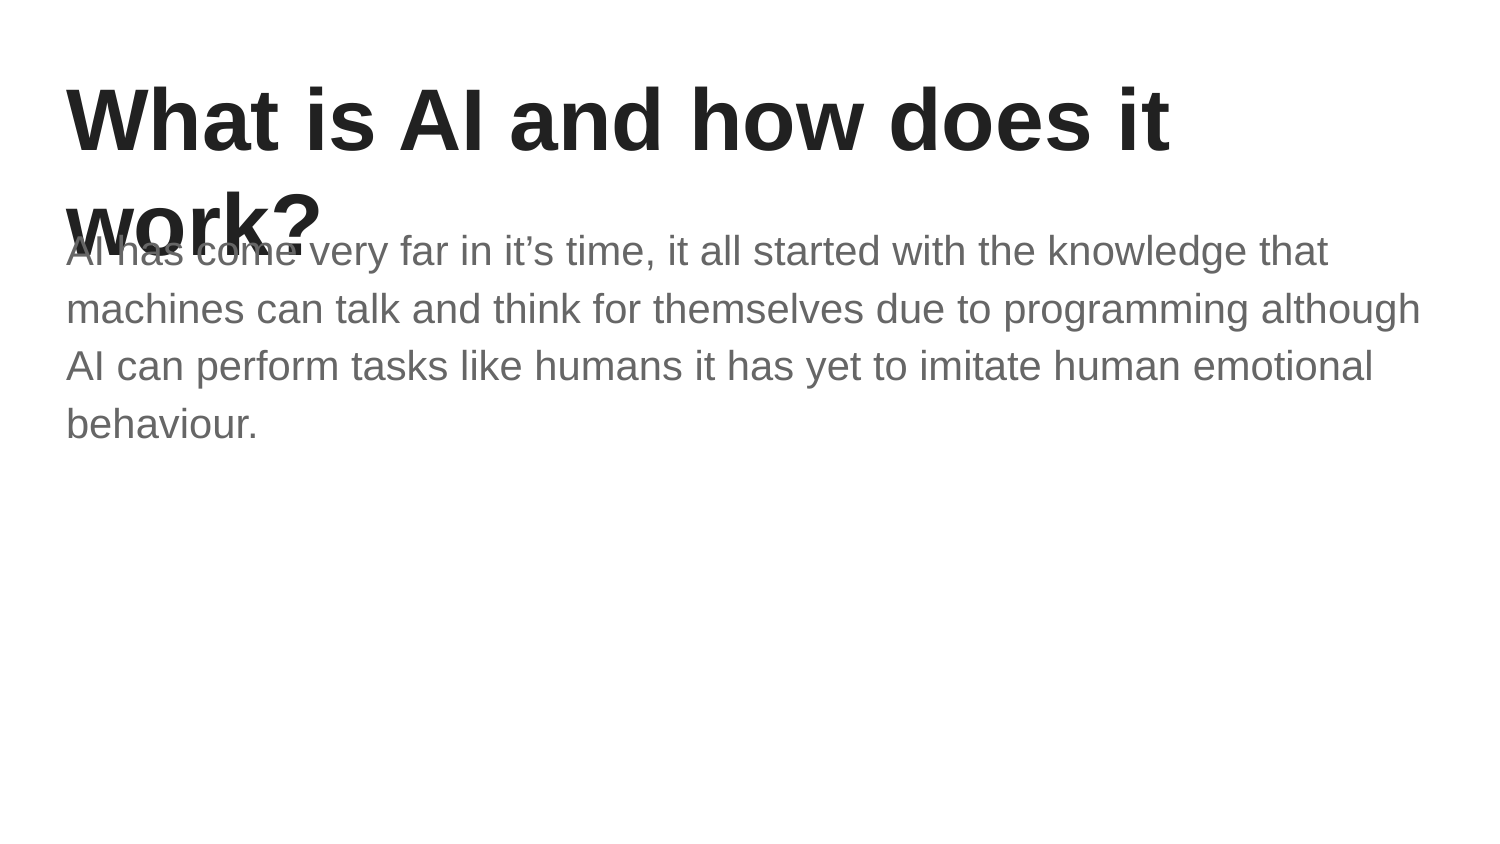

# What is AI and how does it work?
AI has come very far in it’s time, it all started with the knowledge that machines can talk and think for themselves due to programming although AI can perform tasks like humans it has yet to imitate human emotional behaviour.